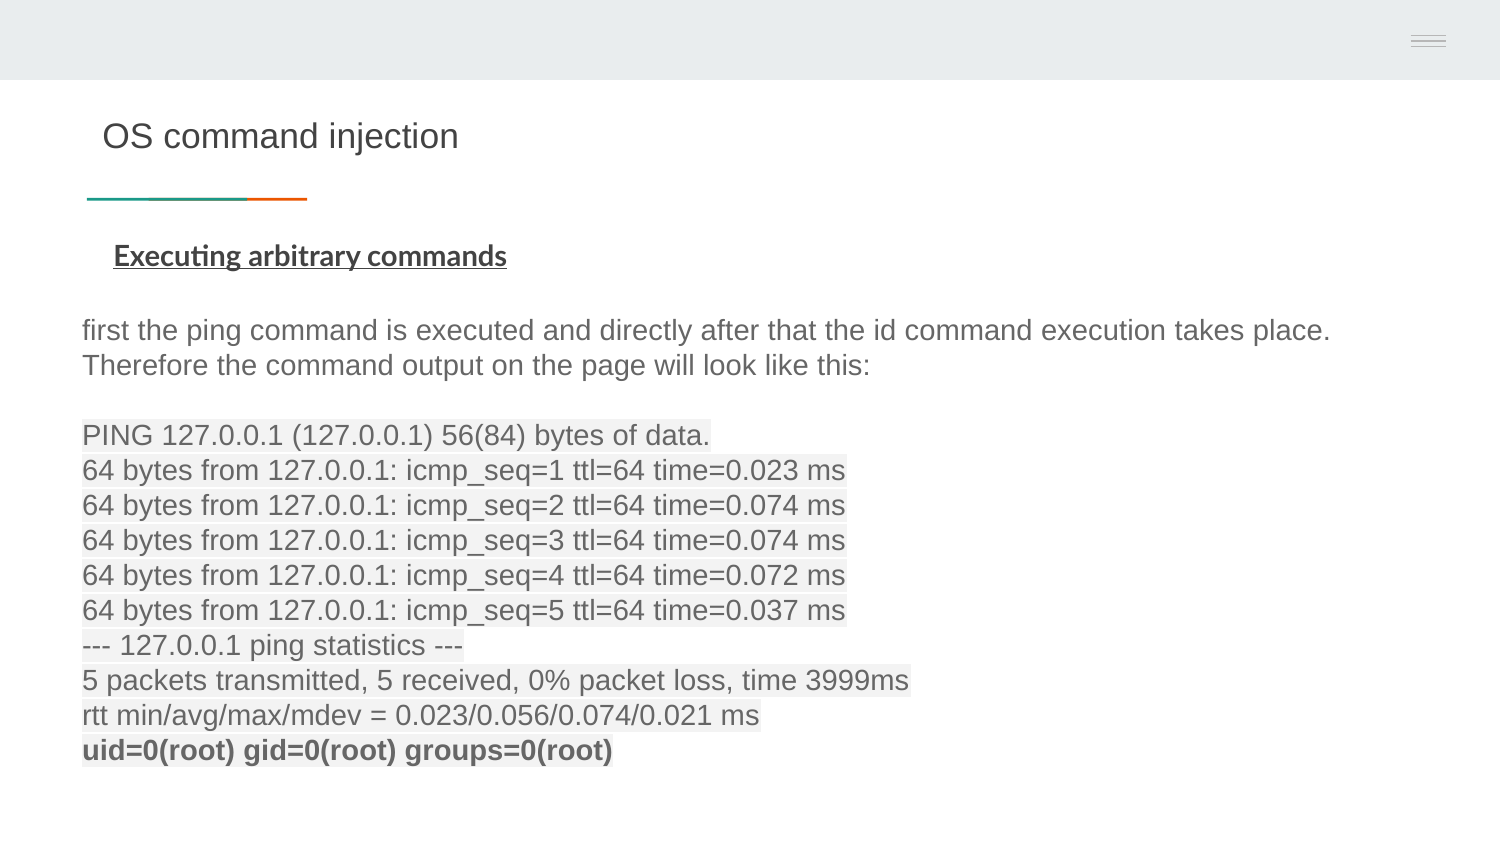

# OS command injection

Executing arbitrary commands
first the ping command is executed and directly after that the id command execution takes place. Therefore the command output on the page will look like this:

PING 127.0.0.1 (127.0.0.1) 56(84) bytes of data.
64 bytes from 127.0.0.1: icmp_seq=1 ttl=64 time=0.023 ms
64 bytes from 127.0.0.1: icmp_seq=2 ttl=64 time=0.074 ms
64 bytes from 127.0.0.1: icmp_seq=3 ttl=64 time=0.074 ms
64 bytes from 127.0.0.1: icmp_seq=4 ttl=64 time=0.072 ms
64 bytes from 127.0.0.1: icmp_seq=5 ttl=64 time=0.037 ms
--- 127.0.0.1 ping statistics ---
5 packets transmitted, 5 received, 0% packet loss, time 3999ms
rtt min/avg/max/mdev = 0.023/0.056/0.074/0.021 ms
uid=0(root) gid=0(root) groups=0(root)